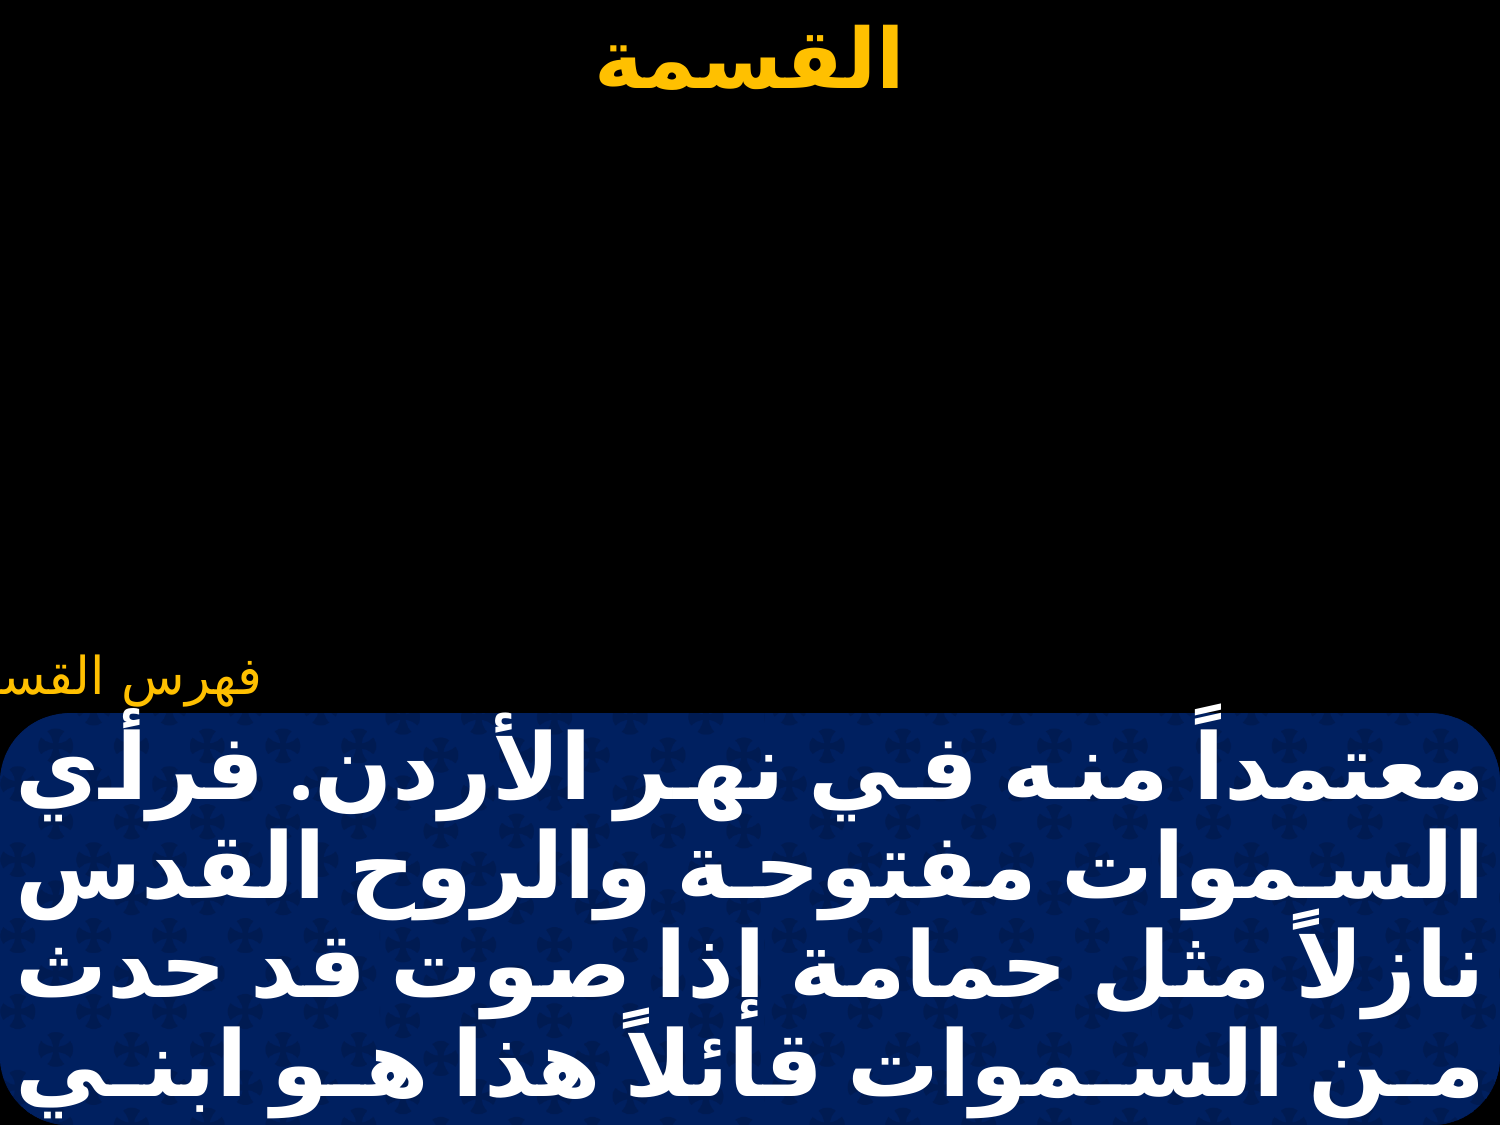

#
معتمداً منه في نهر الأردن. فرأي السموات مفتوحة والروح القدس نازلاً مثل حمامة إذا صوت قد حدث من السموات قائلاً هذا هو ابني الحبيب الذي به سررت الذي كان لباسه من وبر الأبل وعلي حقوية